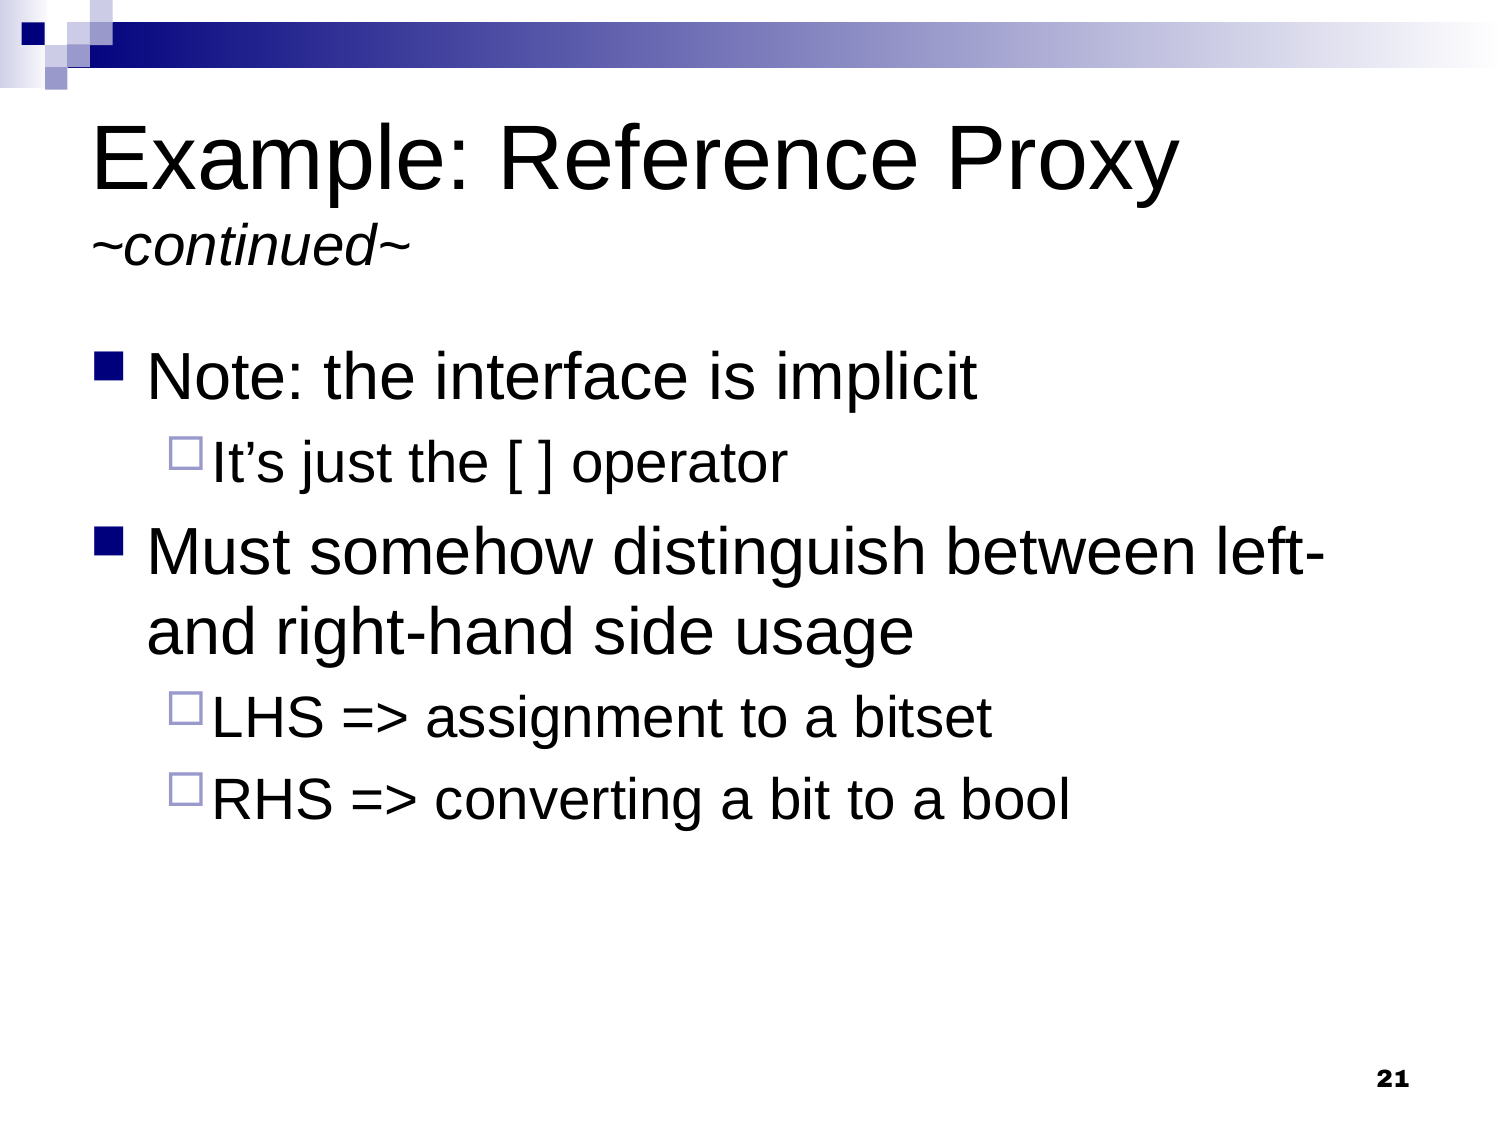

# Example: Reference Proxy ~continued~
Note: the interface is implicit
It’s just the [ ] operator
Must somehow distinguish between left- and right-hand side usage
LHS => assignment to a bitset
RHS => converting a bit to a bool
21